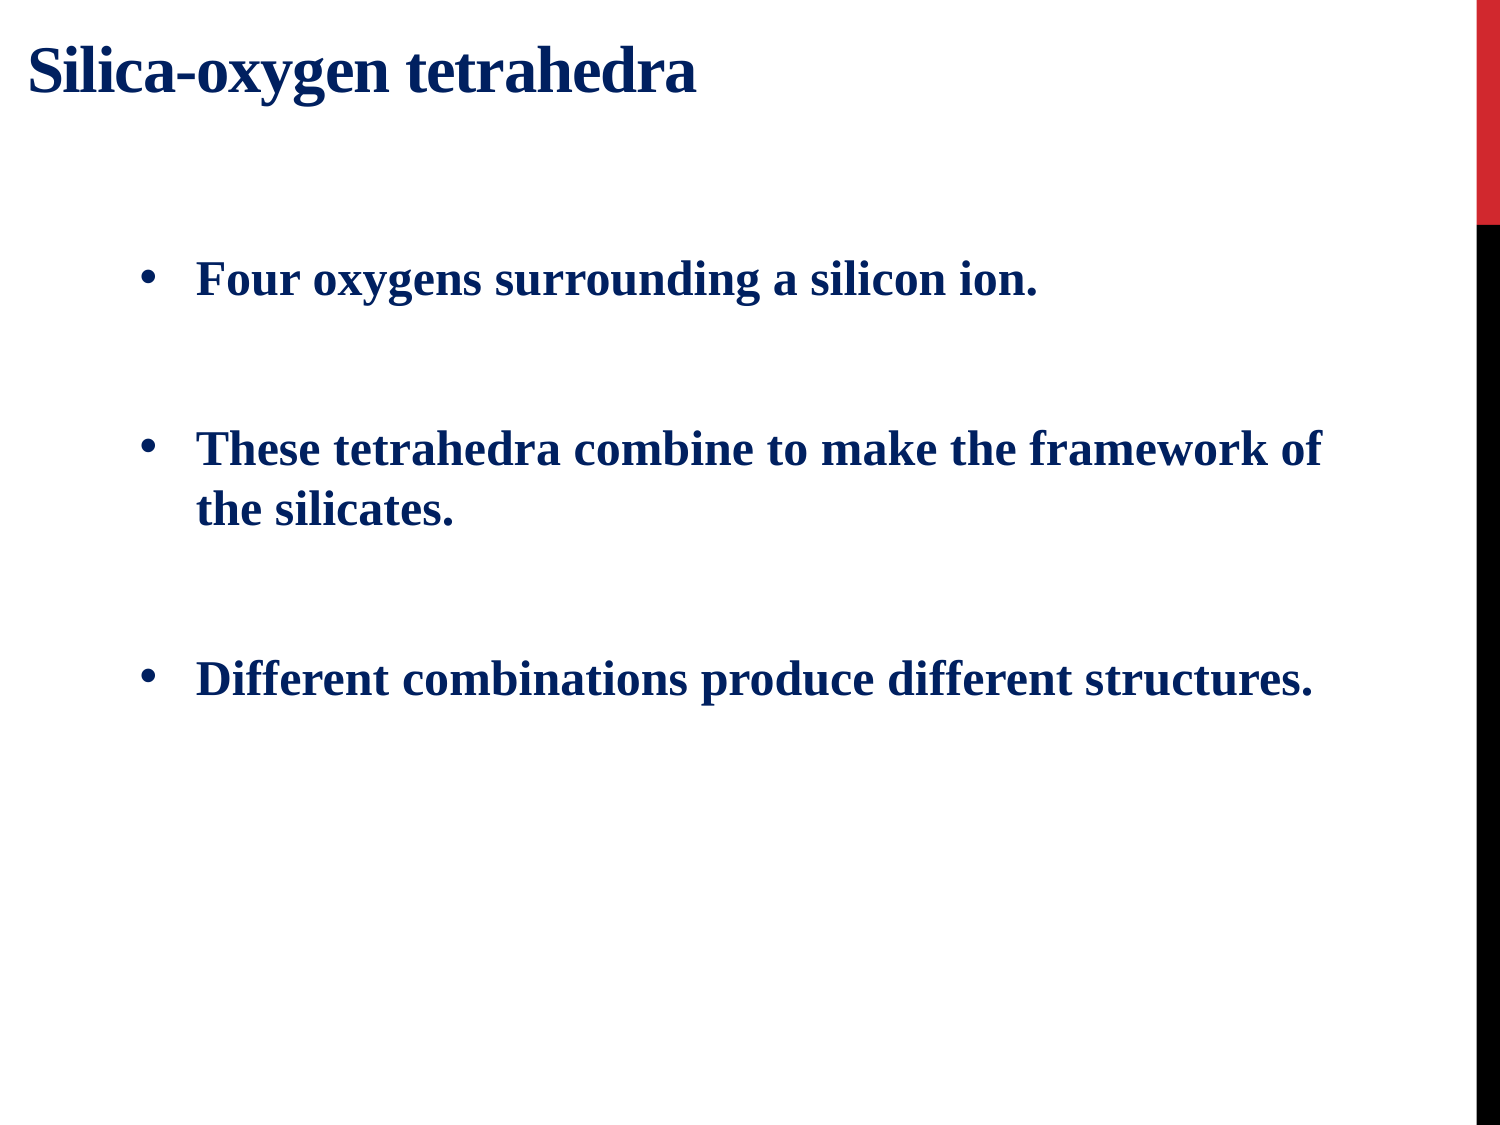

# Silica-oxygen tetrahedra
Four oxygens surrounding a silicon ion.

These tetrahedra combine to make the framework of the silicates.

Different combinations produce different structures.